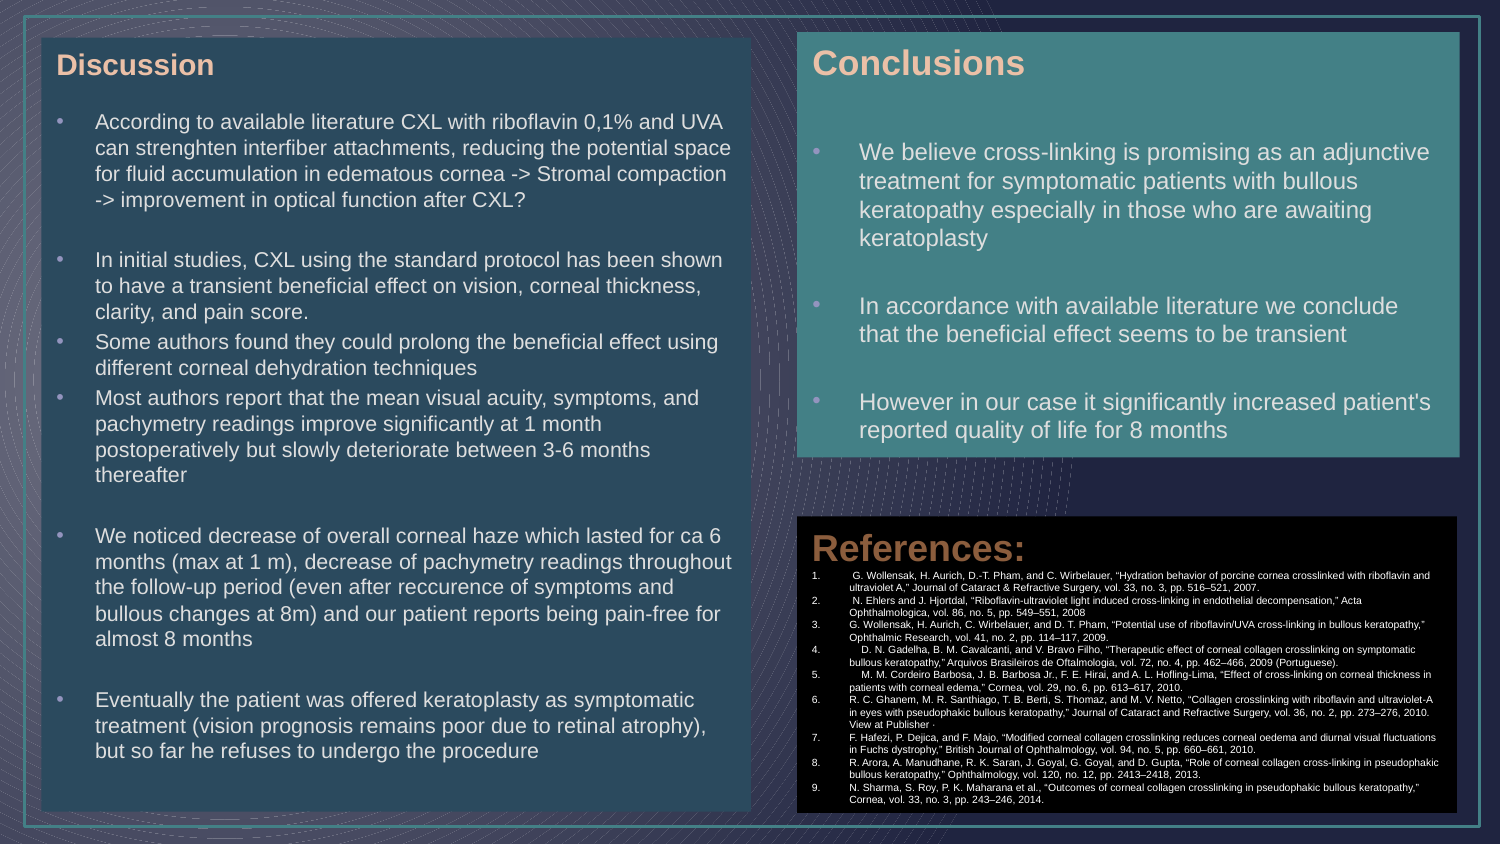

Conclusions

We believe cross-linking is promising as an adjunctive treatment for symptomatic patients with bullous keratopathy especially in those who are awaiting keratoplasty

In accordance with available literature we conclude that the beneficial effect seems to be transient

However in our case it significantly increased patient's reported quality of life for 8 months
Discussion

According to available literature CXL with riboflavin 0,1% and UVA can strenghten interfiber attachments, reducing the potential space for fluid accumulation in edematous cornea -> Stromal compaction -> improvement in optical function after CXL?

In initial studies, CXL using the standard protocol has been shown to have a transient beneficial effect on vision, corneal thickness, clarity, and pain score.
Some authors found they could prolong the beneficial effect using different corneal dehydration techniques
Most authors report that the mean visual acuity, symptoms, and pachymetry readings improve significantly at 1 month postoperatively but slowly deteriorate between 3-6 months thereafter

We noticed decrease of overall corneal haze which lasted for ca 6 months (max at 1 m), decrease of pachymetry readings throughout the follow-up period (even after reccurence of symptoms and bullous changes at 8m) and our patient reports being pain-free for almost 8 months

Eventually the patient was offered keratoplasty as symptomatic treatment (vision prognosis remains poor due to retinal atrophy), but so far he refuses to undergo the procedure
References:
 G. Wollensak, H. Aurich, D.-T. Pham, and C. Wirbelauer, “Hydration behavior of porcine cornea crosslinked with riboflavin and ultraviolet A,” Journal of Cataract & Refractive Surgery, vol. 33, no. 3, pp. 516–521, 2007.
 N. Ehlers and J. Hjortdal, “Riboflavin-ultraviolet light induced cross-linking in endothelial decompensation,” Acta Ophthalmologica, vol. 86, no. 5, pp. 549–551, 2008
G. Wollensak, H. Aurich, C. Wirbelauer, and D. T. Pham, “Potential use of riboflavin/UVA cross-linking in bullous keratopathy,” Ophthalmic Research, vol. 41, no. 2, pp. 114–117, 2009.
    D. N. Gadelha, B. M. Cavalcanti, and V. Bravo Filho, “Therapeutic effect of corneal collagen crosslinking on symptomatic bullous keratopathy,” Arquivos Brasileiros de Oftalmologia, vol. 72, no. 4, pp. 462–466, 2009 (Portuguese).
    M. M. Cordeiro Barbosa, J. B. Barbosa Jr., F. E. Hirai, and A. L. Hofling-Lima, “Effect of cross-linking on corneal thickness in patients with corneal edema,” Cornea, vol. 29, no. 6, pp. 613–617, 2010.
R. C. Ghanem, M. R. Santhiago, T. B. Berti, S. Thomaz, and M. V. Netto, “Collagen crosslinking with riboflavin and ultraviolet-A in eyes with pseudophakic bullous keratopathy,” Journal of Cataract and Refractive Surgery, vol. 36, no. 2, pp. 273–276, 2010. View at Publisher ·
F. Hafezi, P. Dejica, and F. Majo, “Modified corneal collagen crosslinking reduces corneal oedema and diurnal visual fluctuations in Fuchs dystrophy,” British Journal of Ophthalmology, vol. 94, no. 5, pp. 660–661, 2010.
R. Arora, A. Manudhane, R. K. Saran, J. Goyal, G. Goyal, and D. Gupta, “Role of corneal collagen cross-linking in pseudophakic bullous keratopathy,” Ophthalmology, vol. 120, no. 12, pp. 2413–2418, 2013.
N. Sharma, S. Roy, P. K. Maharana et al., “Outcomes of corneal collagen crosslinking in pseudophakic bullous keratopathy,” Cornea, vol. 33, no. 3, pp. 243–246, 2014.